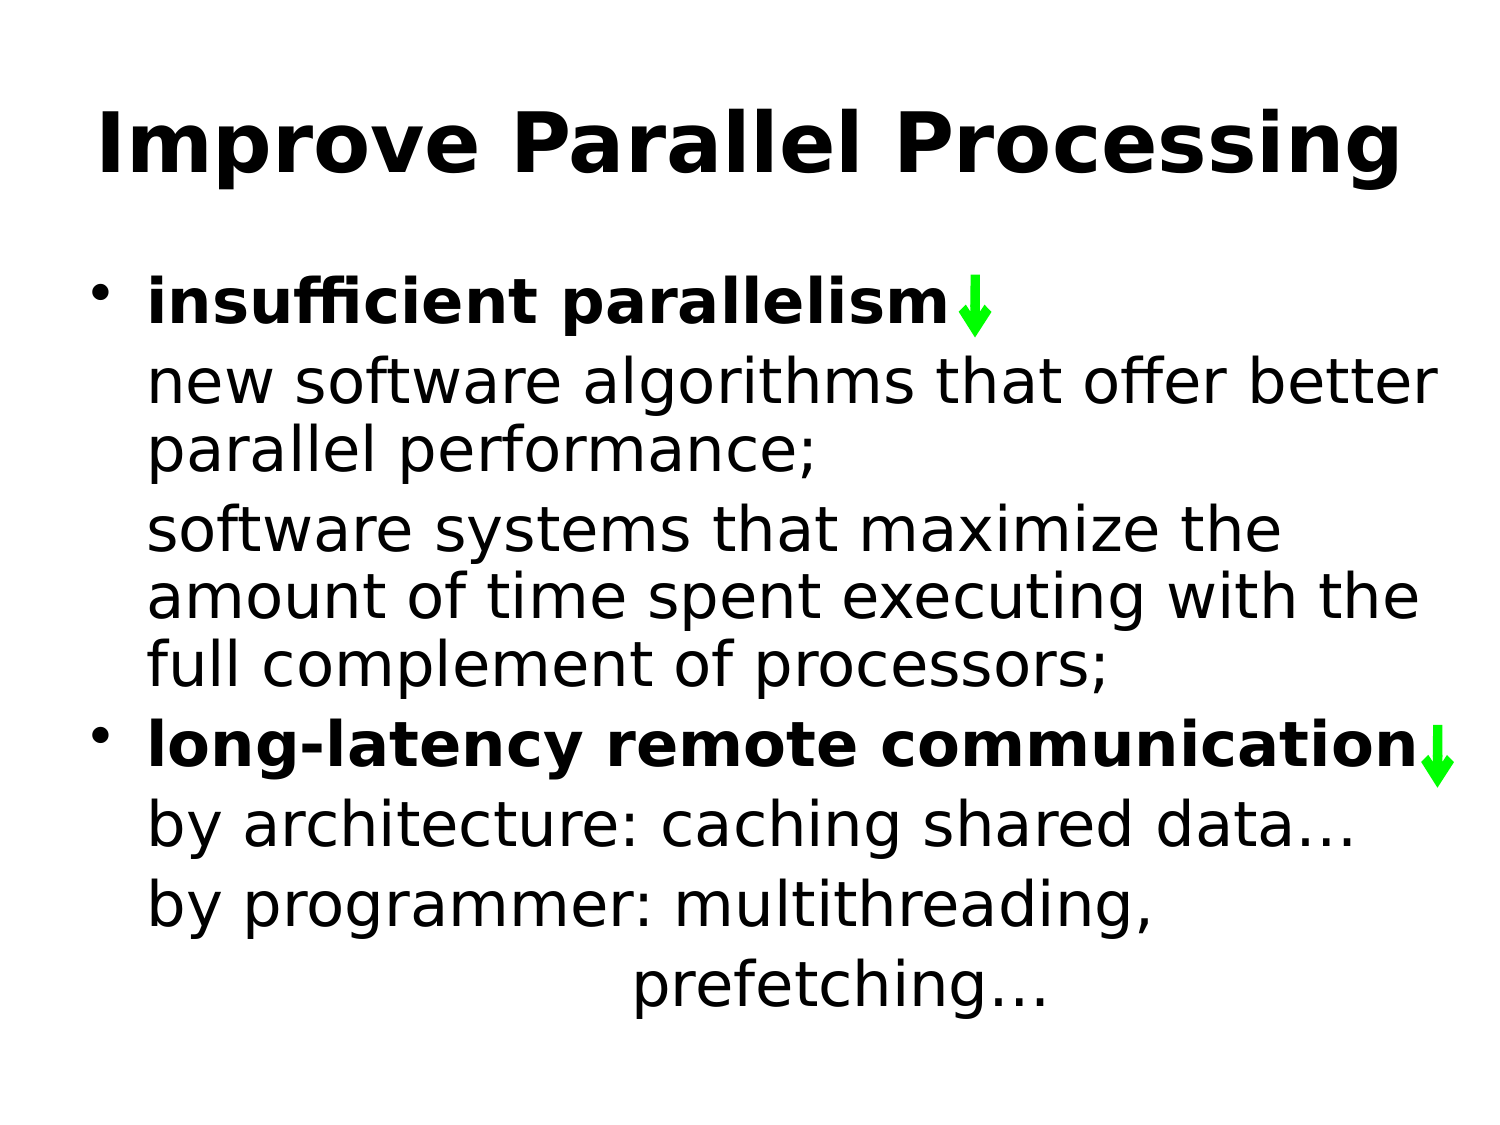

# Improve Parallel Processing
insufficient parallelism
	new software algorithms that offer better parallel performance;
	software systems that maximize the amount of time spent executing with the full complement of processors;
long-latency remote communication
	by architecture: caching shared data…
	by programmer: multithreading,
                            prefetching…